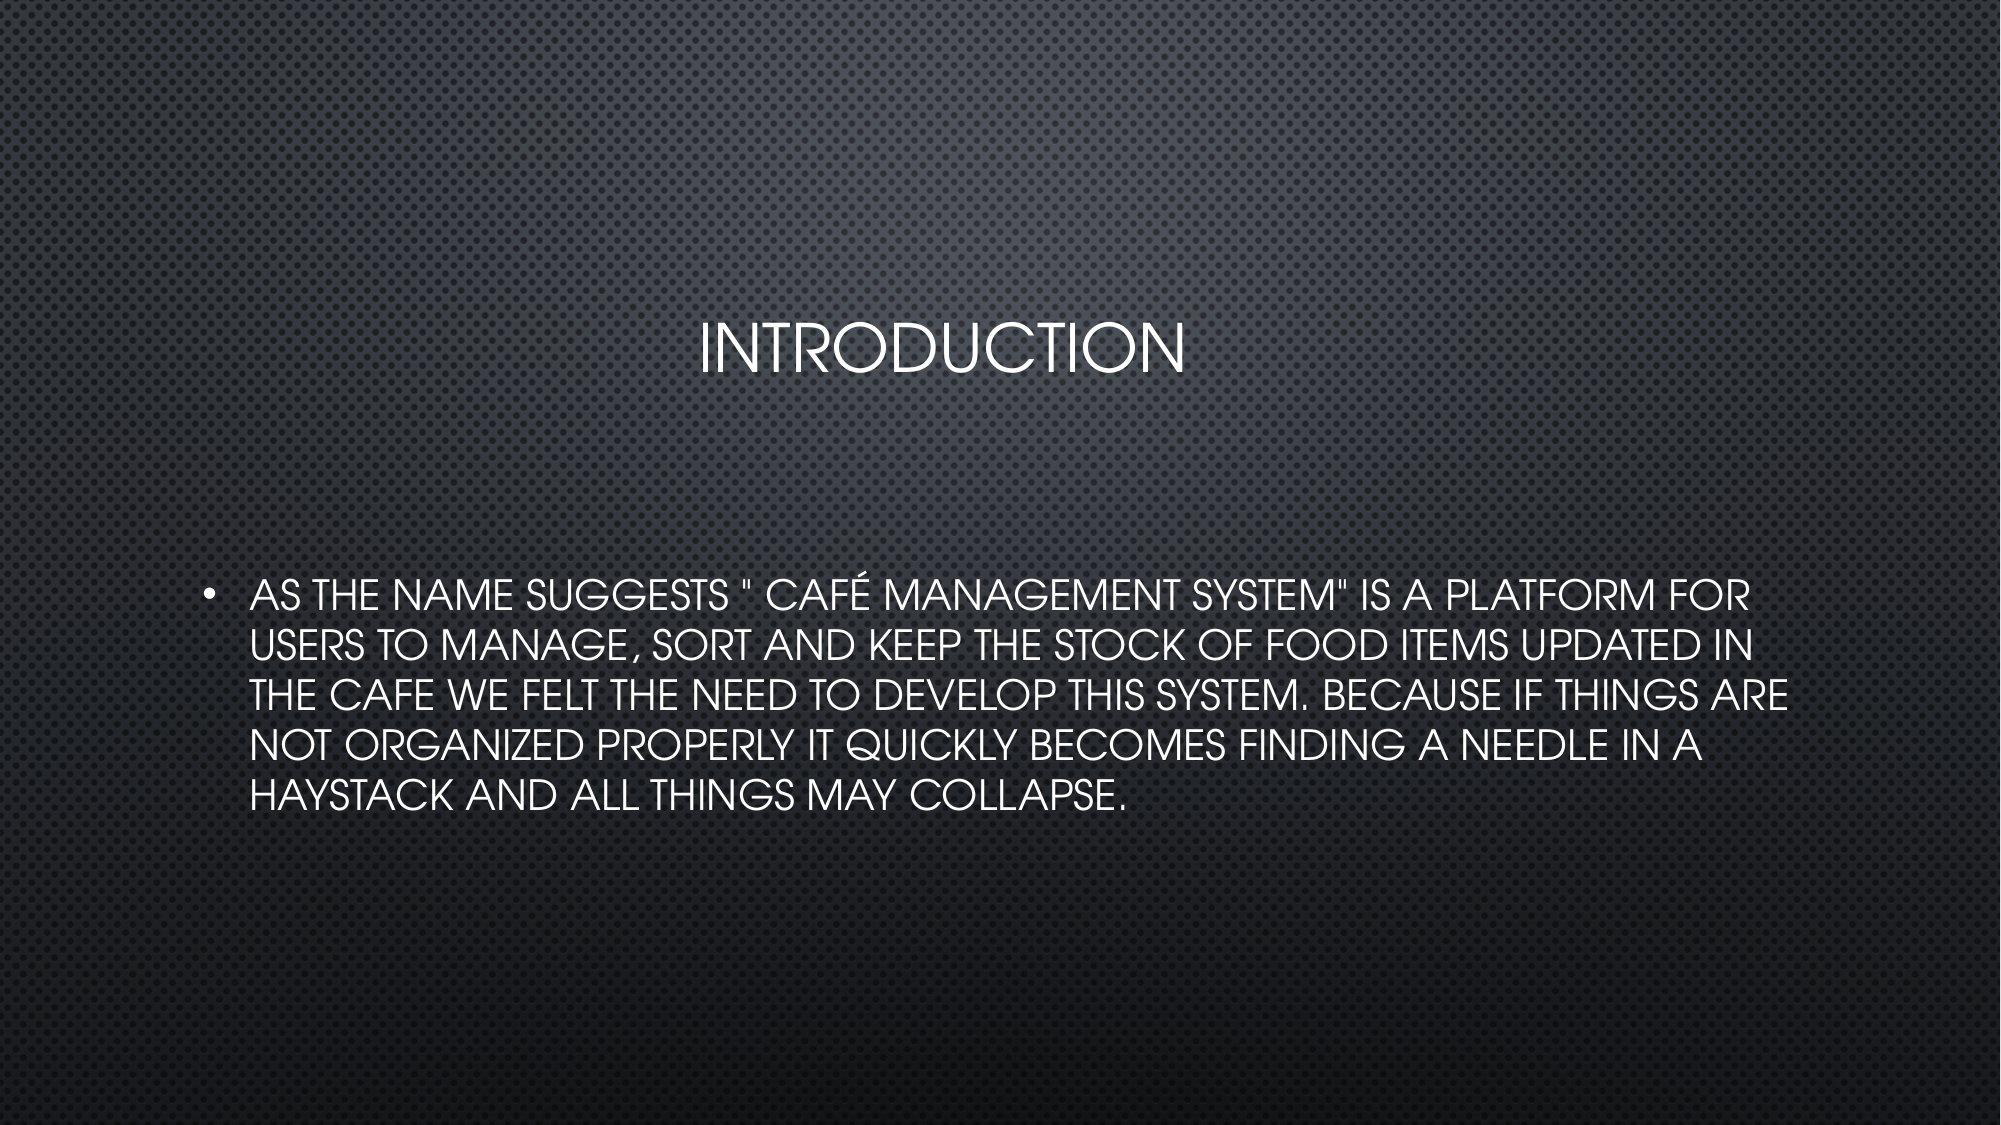

# Introduction
As the name suggests " Café Management System" is a platform for users to manage, sort and keep the stock of Food items updated in the cafe we felt the need to develop this system. Because if things are not organized properly it quickly becomes finding a needle in a haystack and all things may collapse.